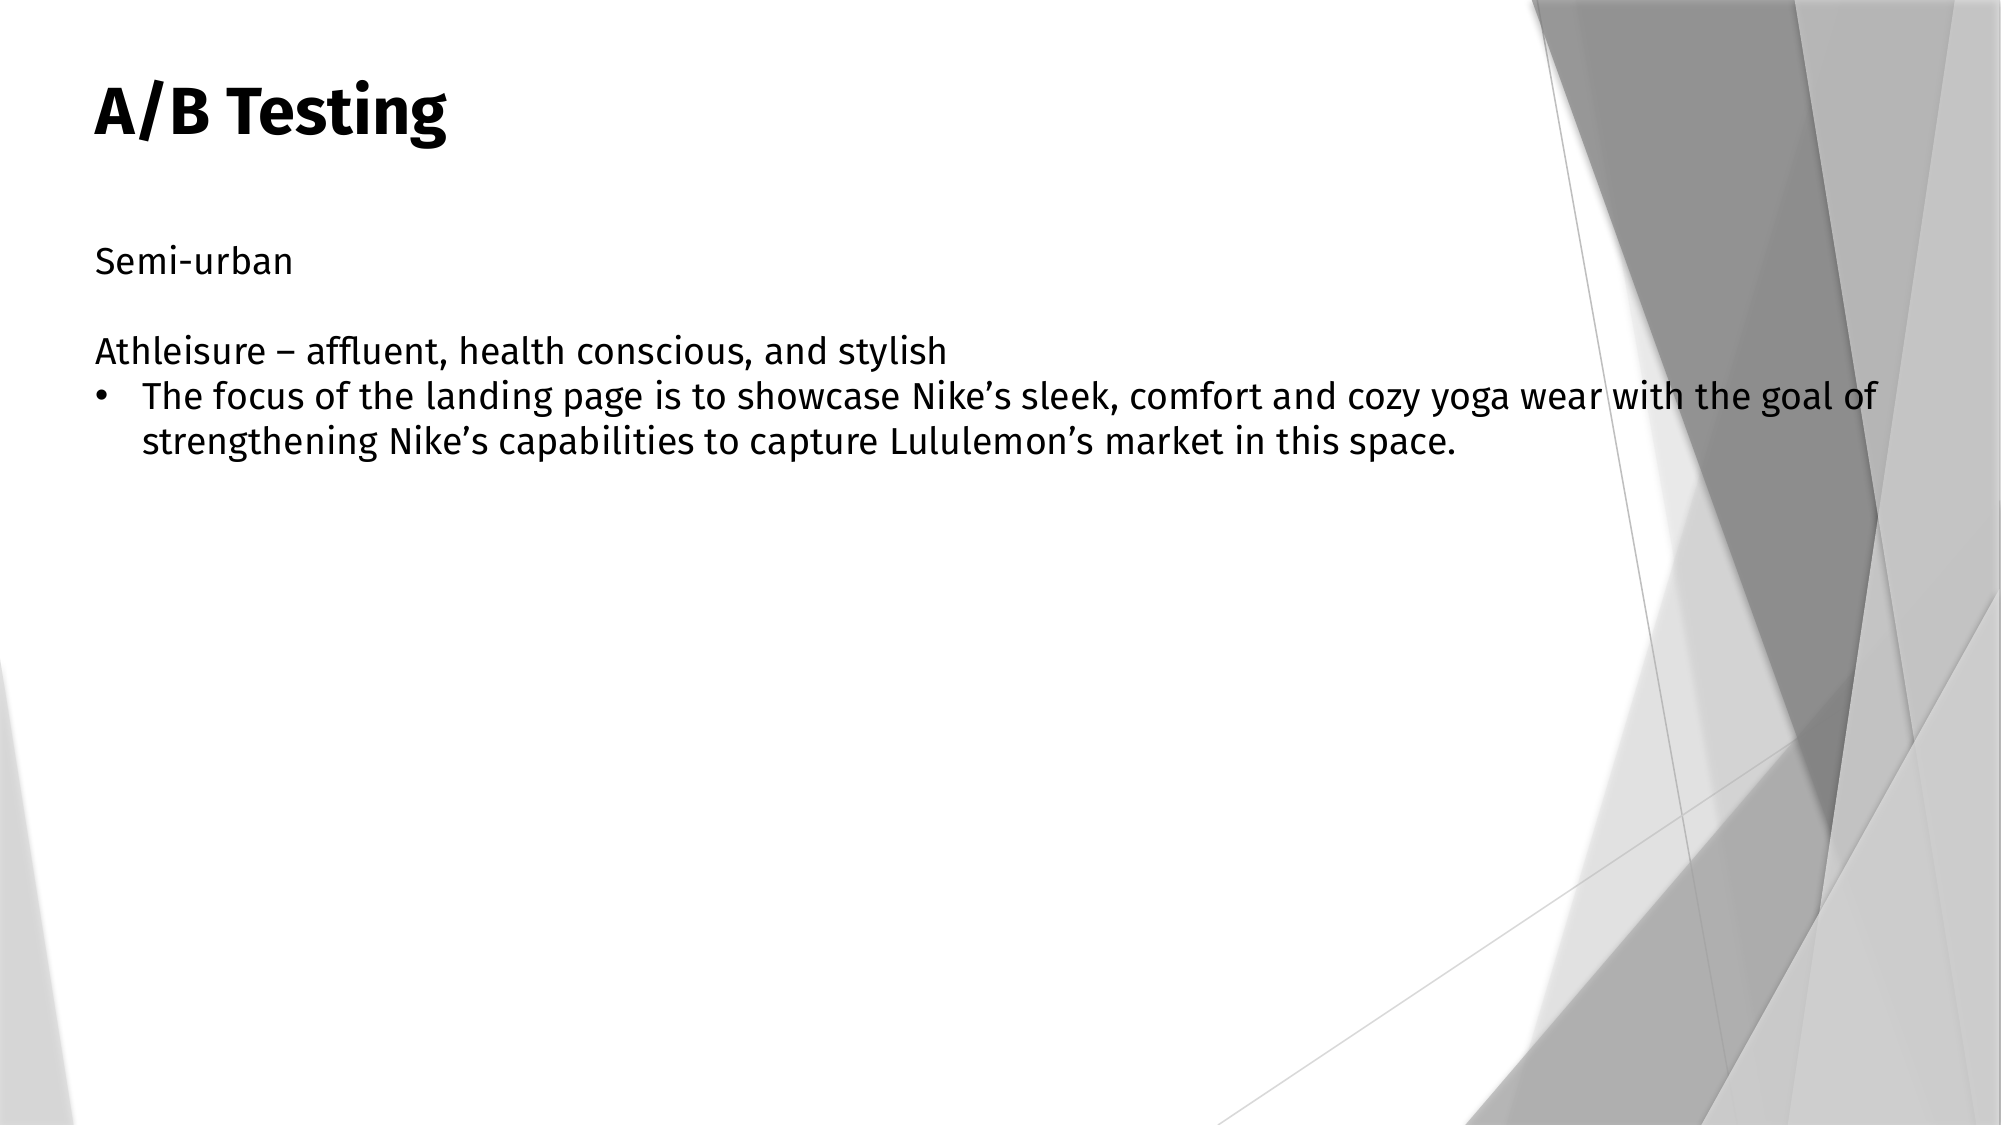

# A/B Testing
Semi-urban

Athleisure – affluent, health conscious, and stylish
The focus of the landing page is to showcase Nike’s sleek, comfort and cozy yoga wear with the goal of strengthening Nike’s capabilities to capture Lululemon’s market in this space.